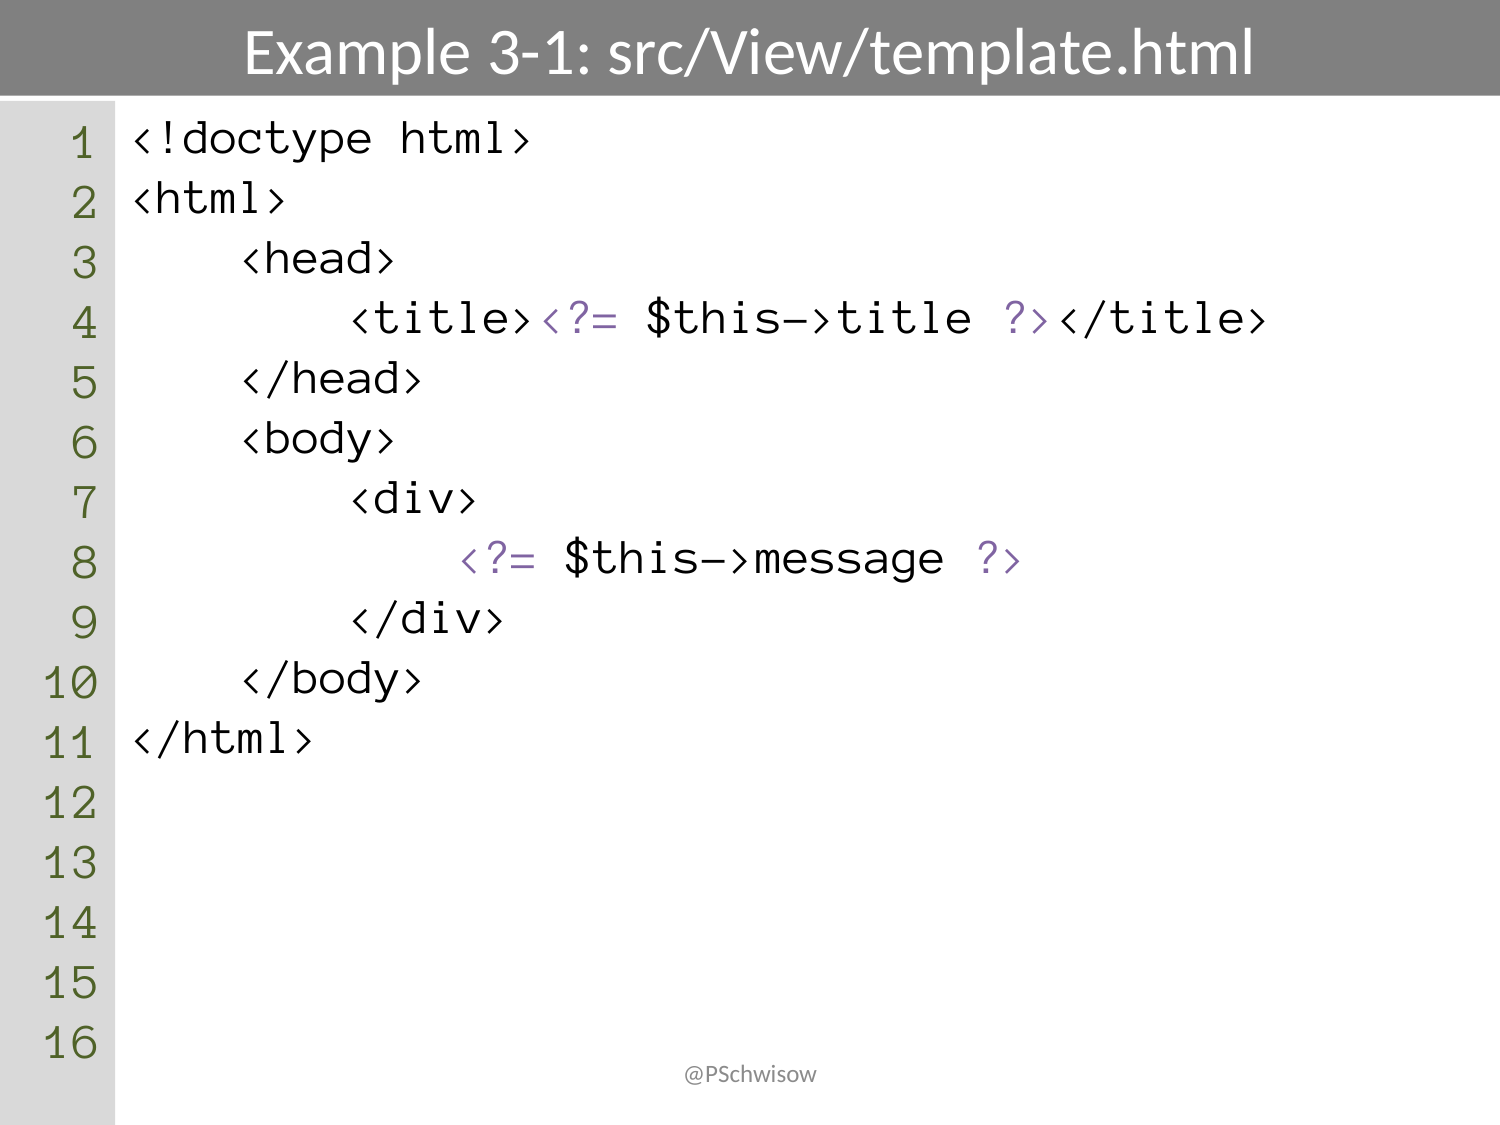

# Example 3-1: src/View/template.html
1
2
3
4
5
6
7
8
9
10
11
12
13
14
15
16

<!doctype html>
<html>
    <head>
        <title><?= $this->title ?></title>
    </head>
    <body>
        <div>
            <?= $this->message ?>
        </div>
    </body>
</html>
@PSchwisow